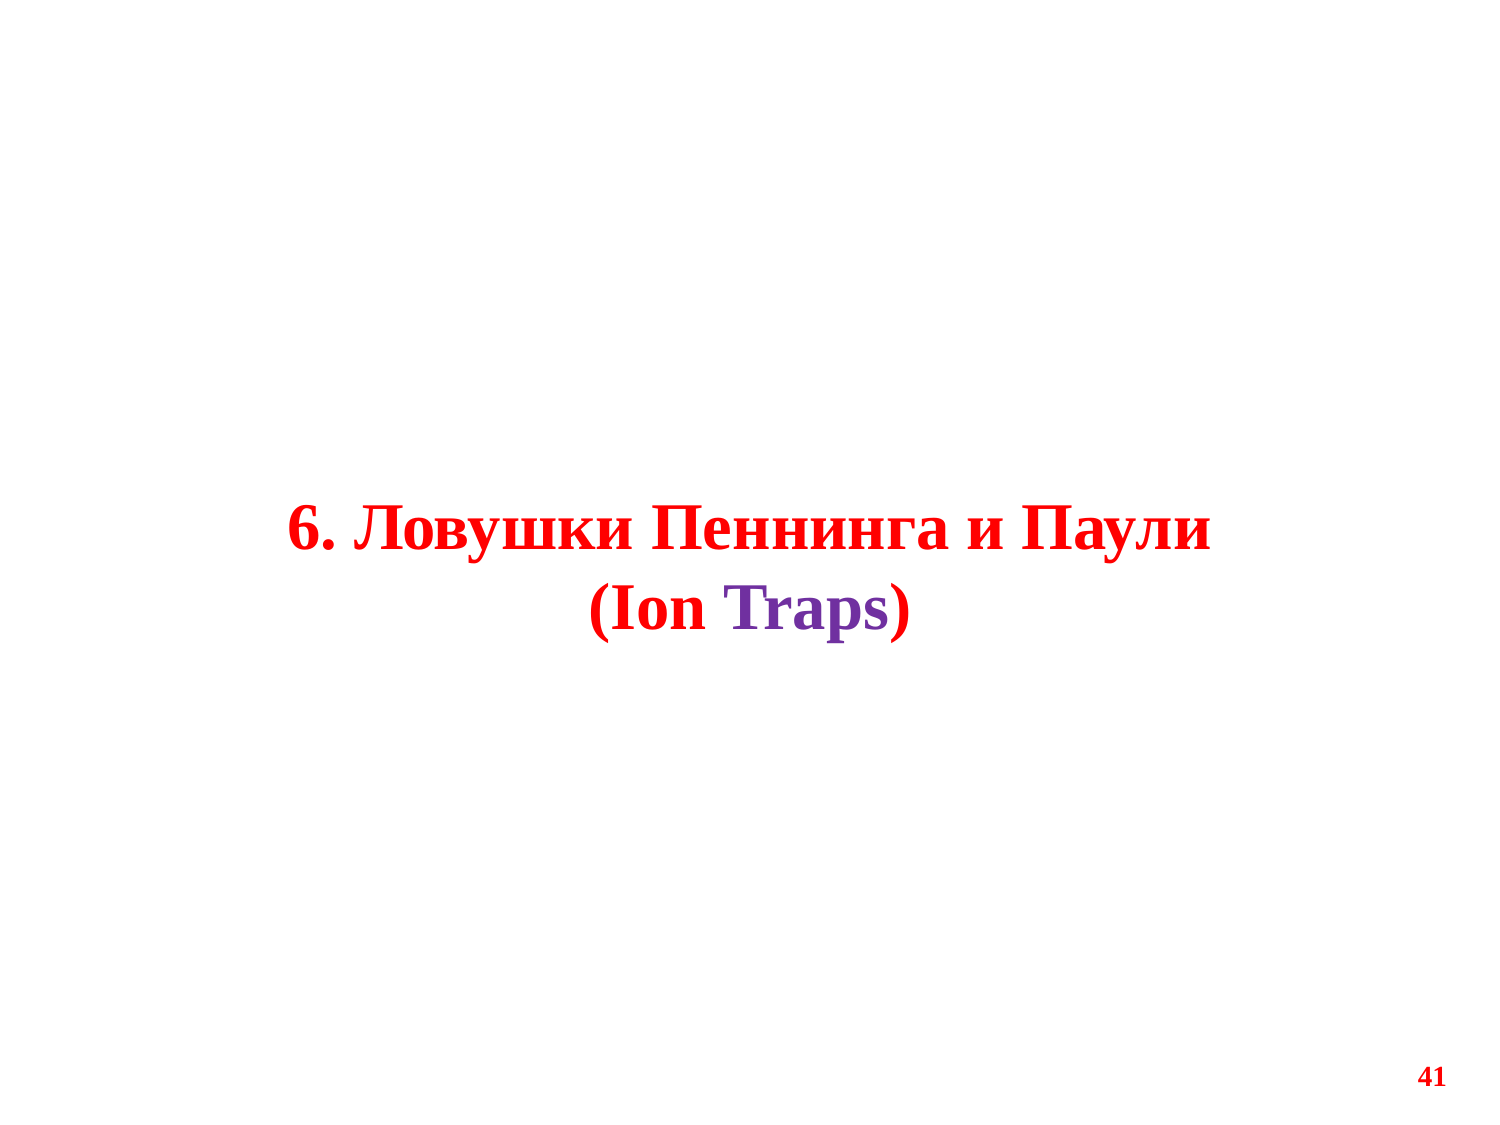

# 6. Ловушки Пеннинга и Паули (Ion Traps)
41